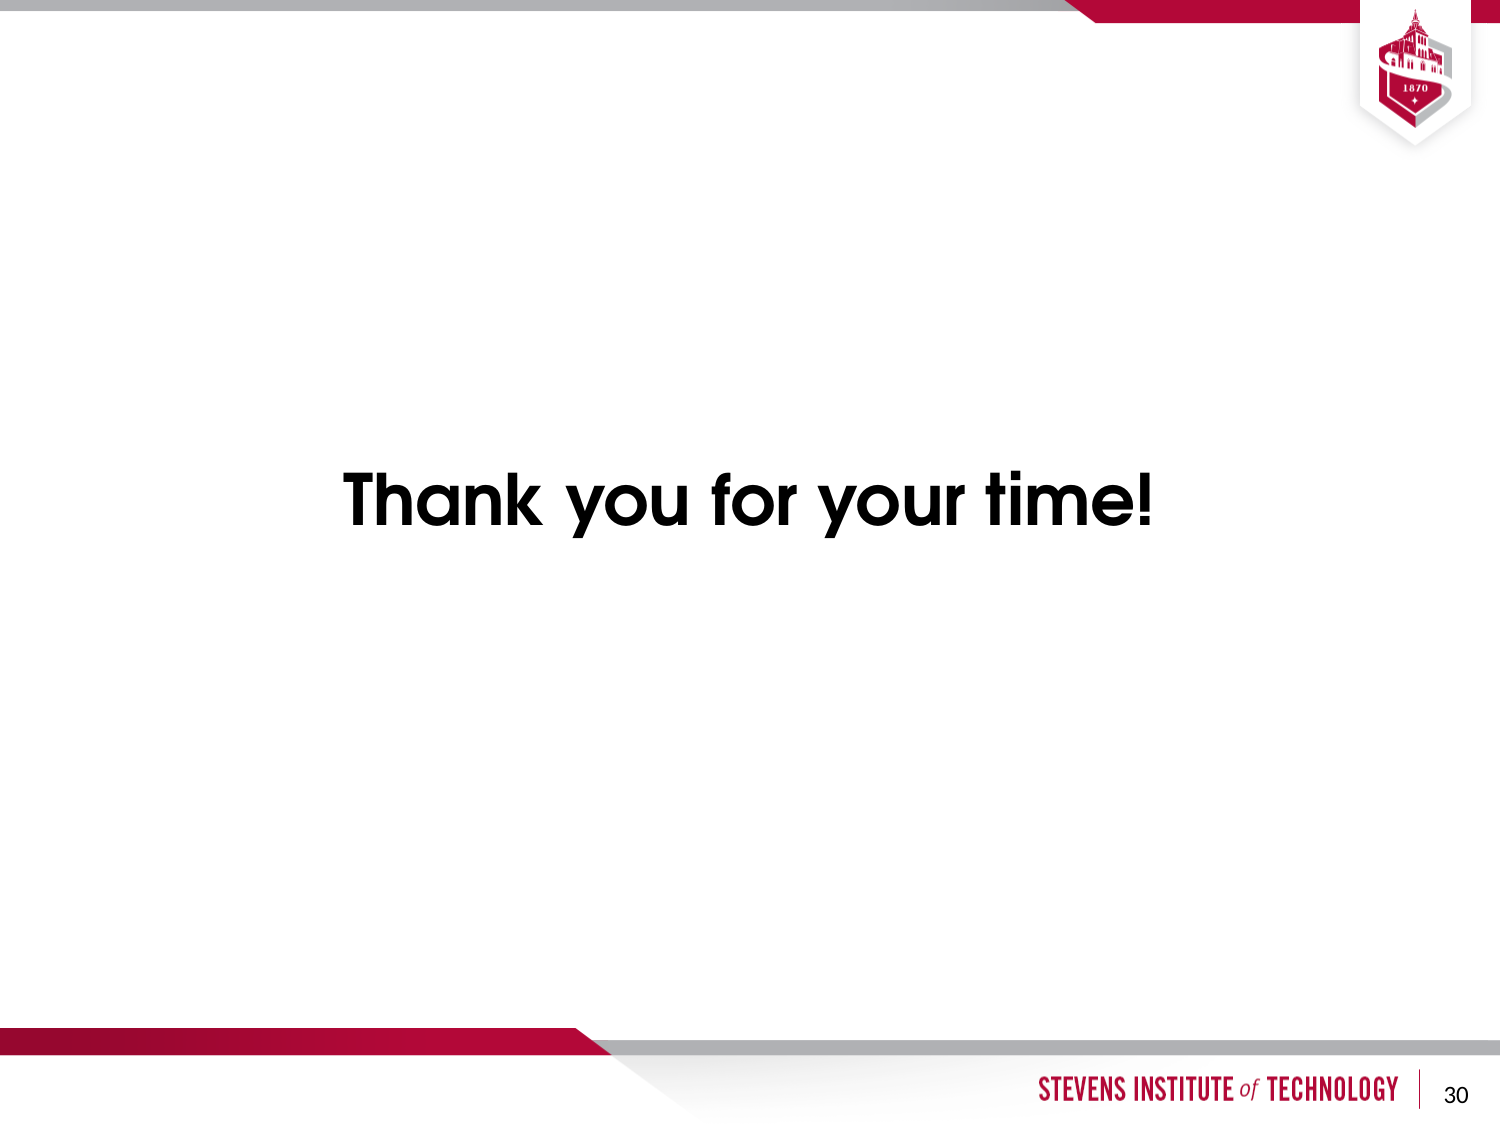

# Thank you for your time!
30